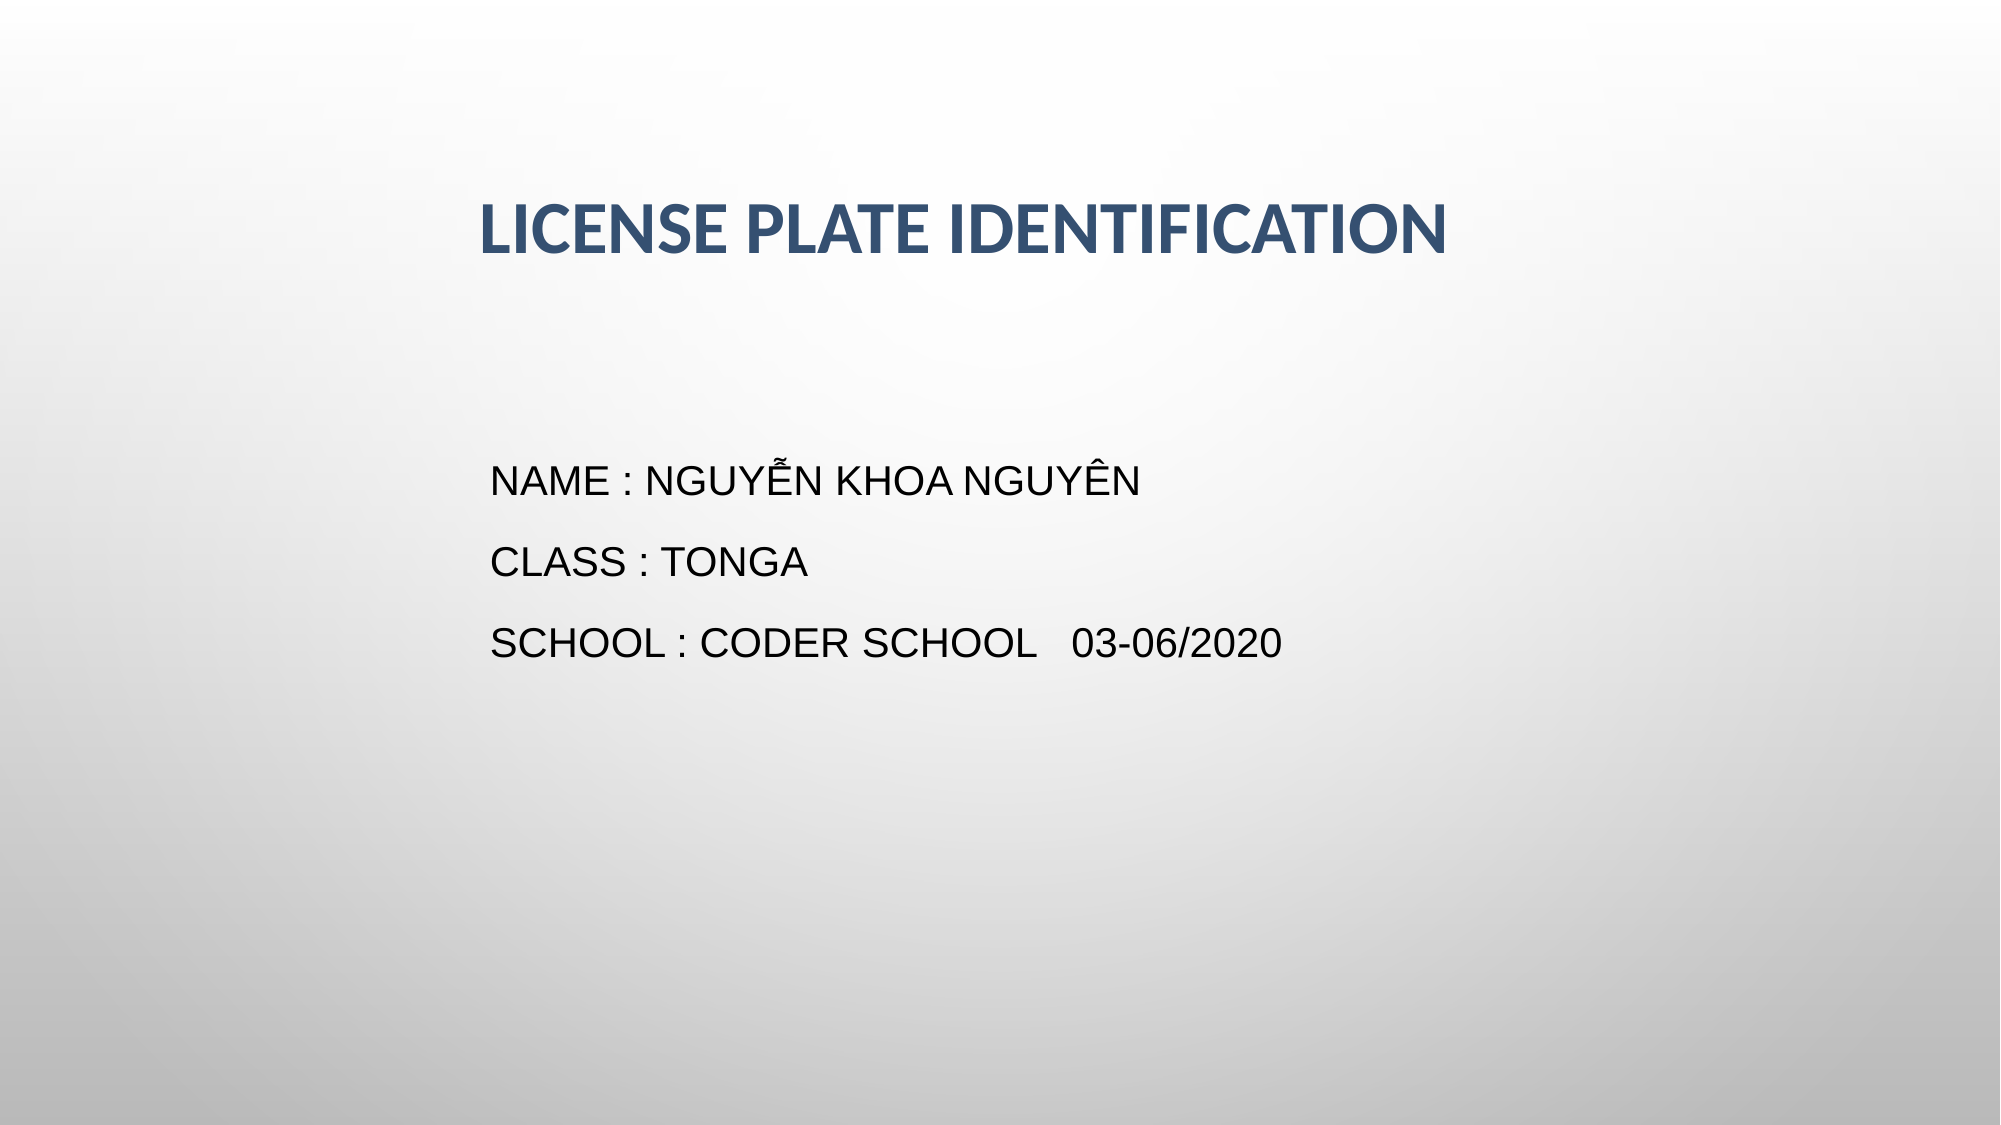

# LICENSE PLATE IDENTIFICATION
Name : Nguyễn Khoa Nguyên
Class : Tonga
School : coder school   03-06/2020